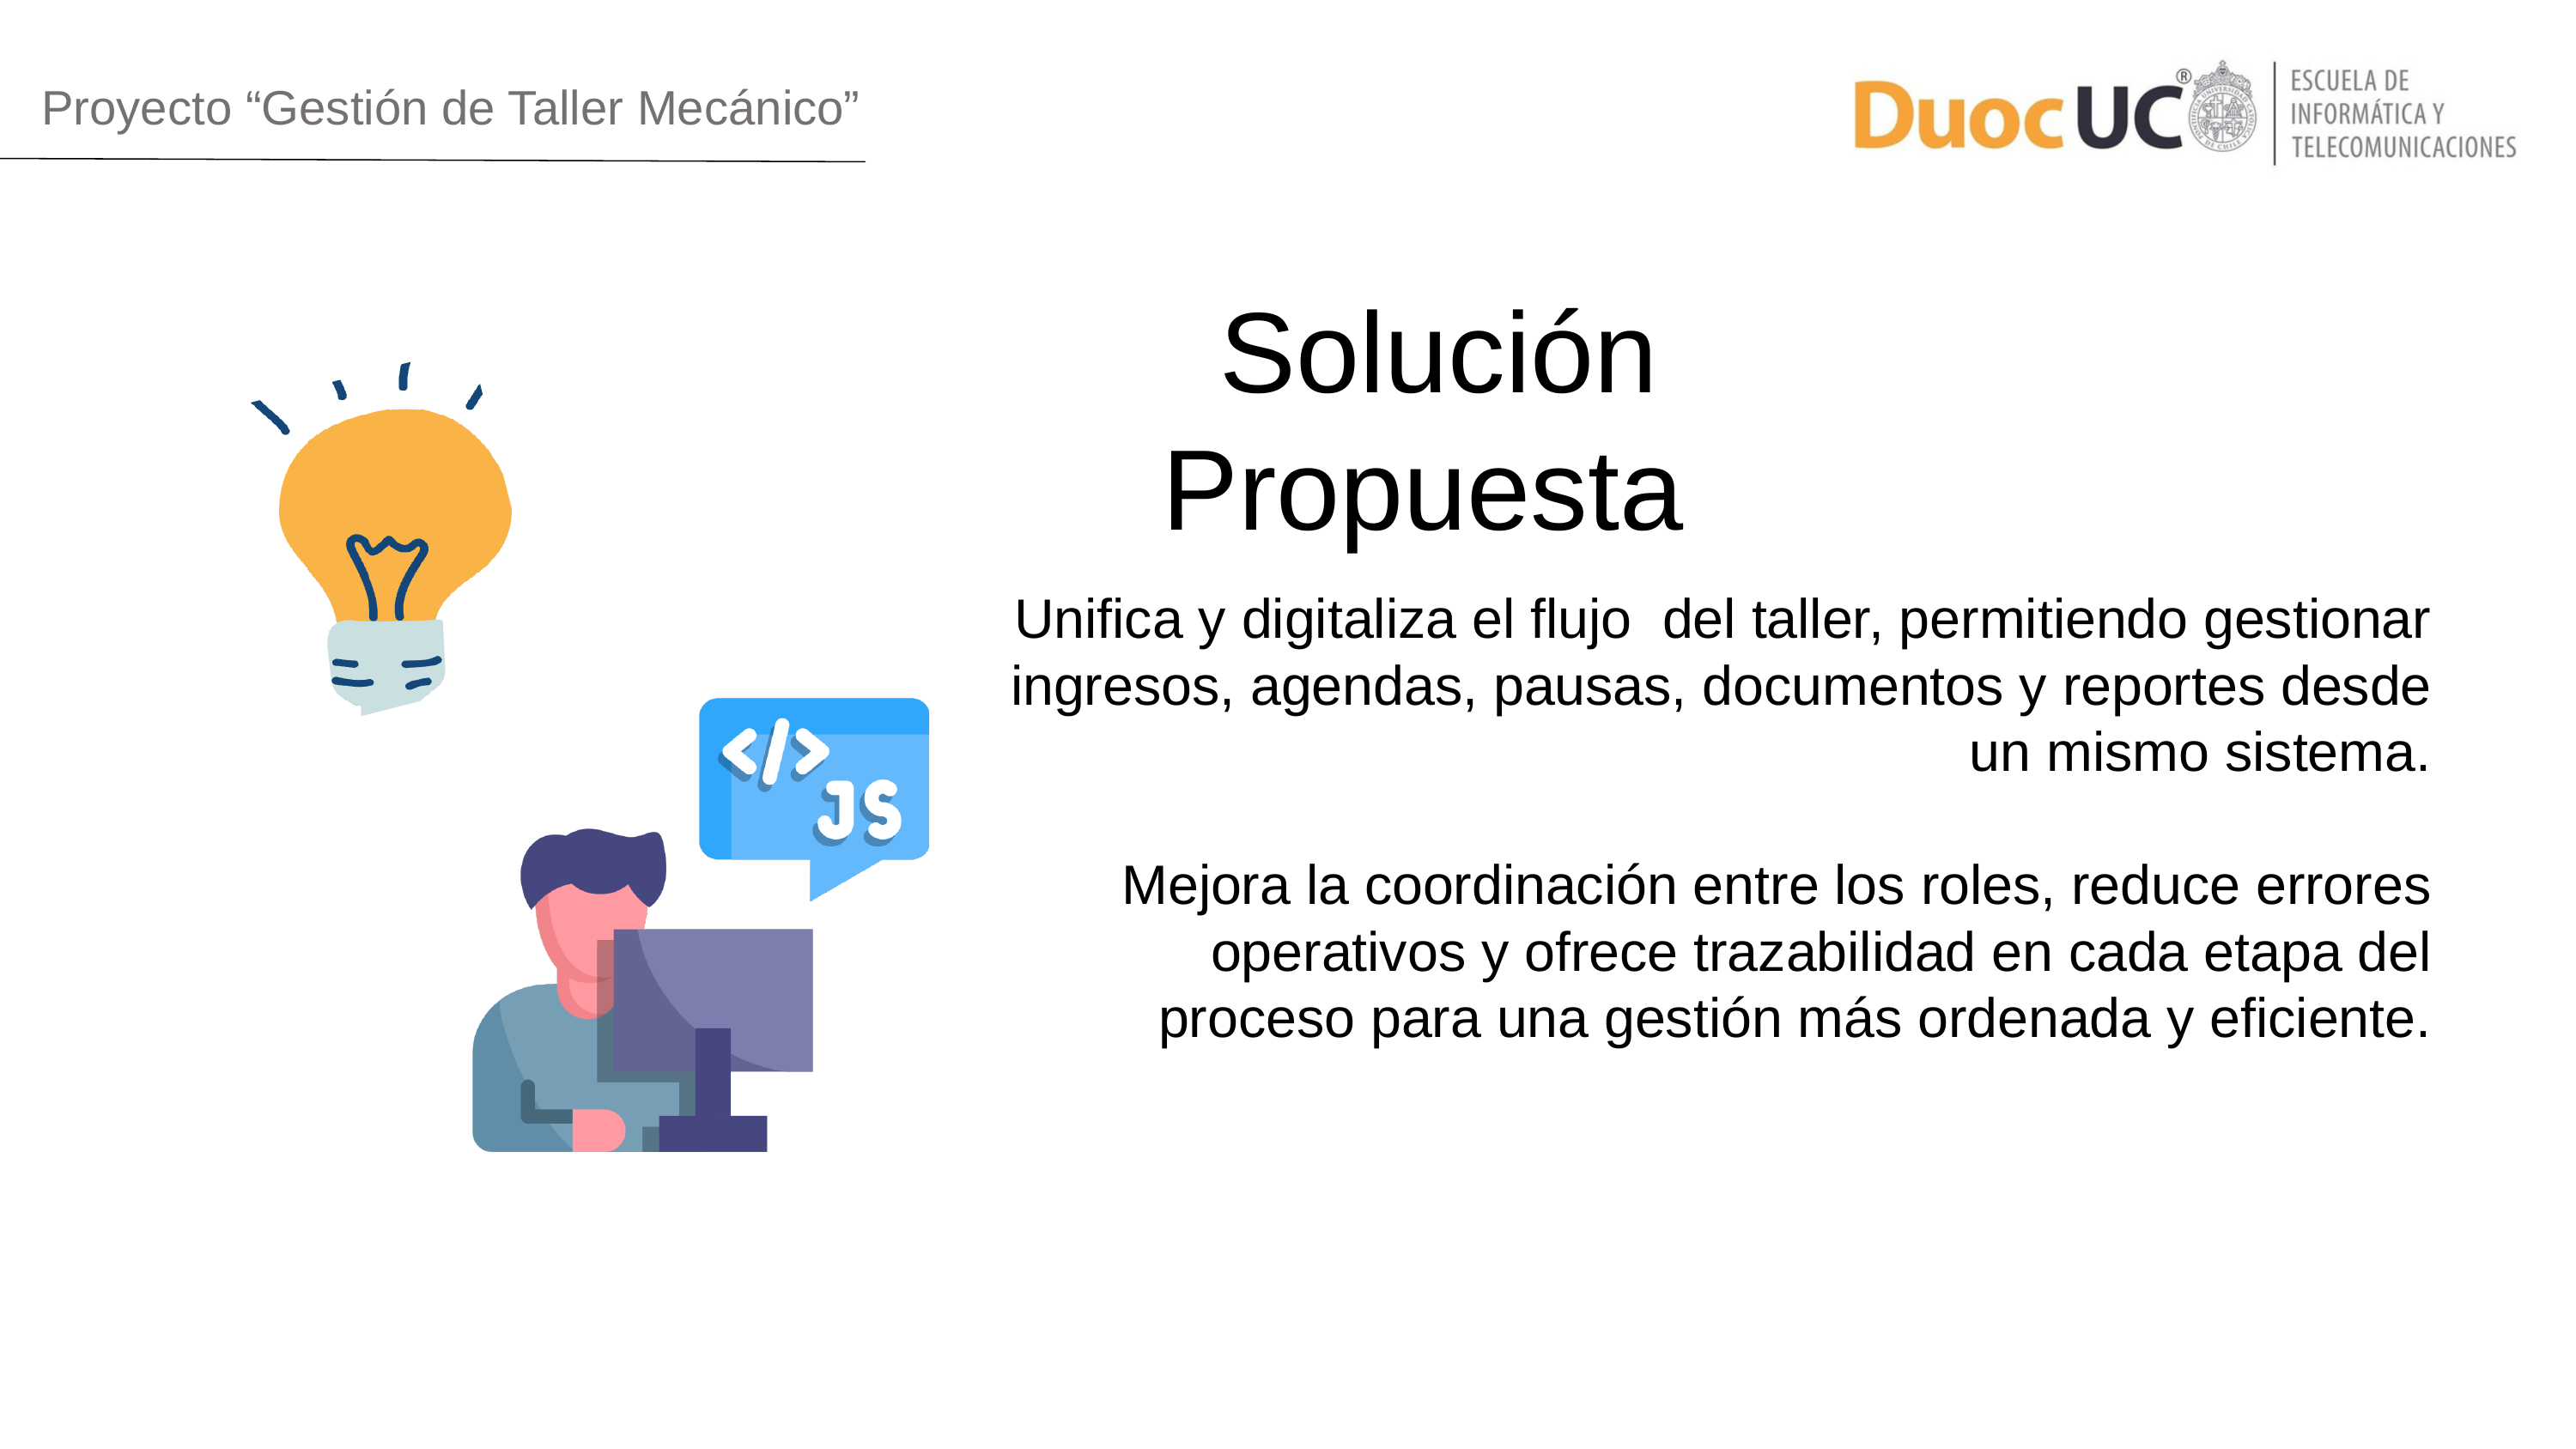

Proyecto “Gestión de Taller Mecánico”

Solución Propuesta

Unifica y digitaliza el flujo  del taller, permitiendo gestionar ingresos, agendas, pausas, documentos y reportes desde un mismo sistema.

Mejora la coordinación entre los roles, reduce errores operativos y ofrece trazabilidad en cada etapa del proceso para una gestión más ordenada y eficiente.